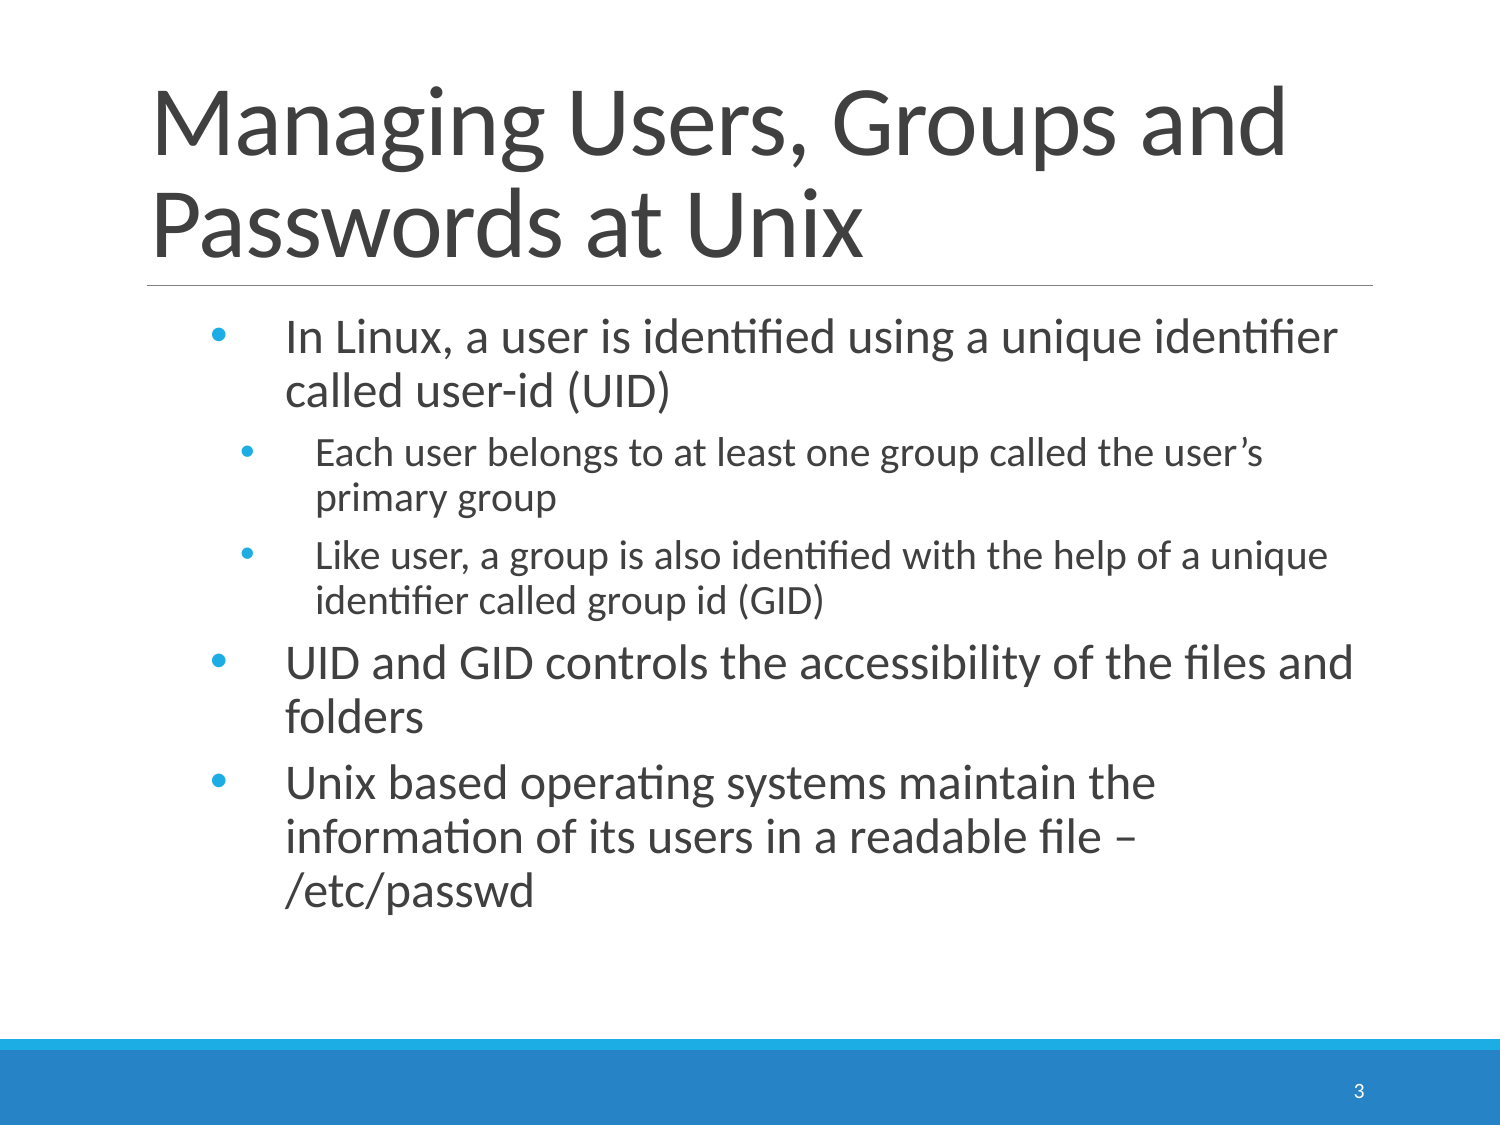

# Managing Users, Groups and Passwords at Unix
In Linux, a user is identified using a unique identifier called user-id (UID)
Each user belongs to at least one group called the user’s primary group
Like user, a group is also identified with the help of a unique identifier called group id (GID)
UID and GID controls the accessibility of the files and folders
Unix based operating systems maintain the information of its users in a readable file – /etc/passwd

3